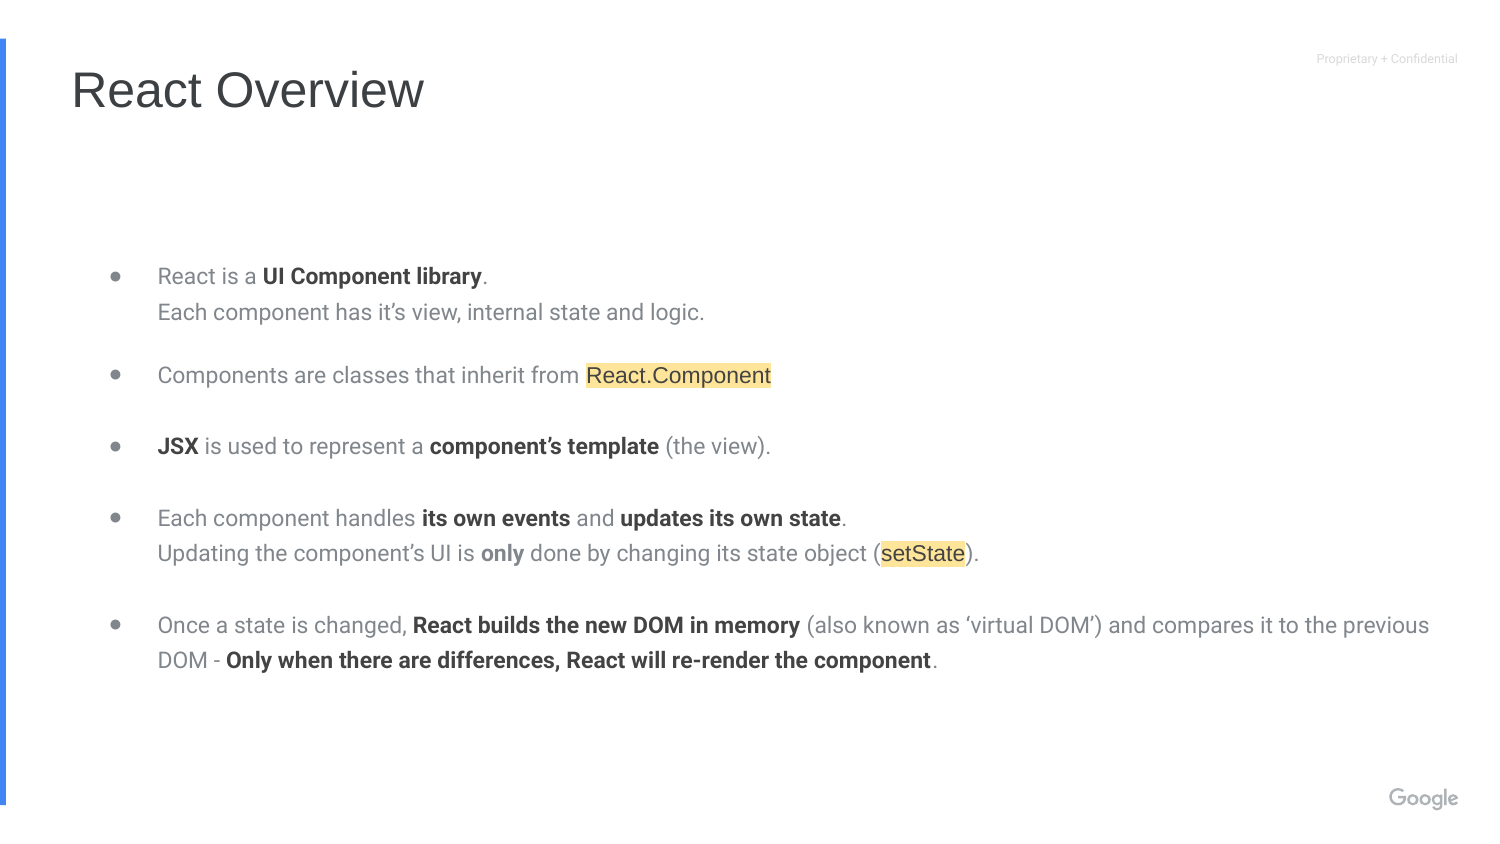

React Overview
React is a UI Component library.
Each component has it’s view, internal state and logic.
Components are classes that inherit from React.Component
JSX is used to represent a component’s template (the view).
Each component handles its own events and updates its own state.
Updating the component’s UI is only done by changing its state object (setState).
Once a state is changed, React builds the new DOM in memory (also known as ‘virtual DOM’) and compares it to the previous DOM - Only when there are differences, React will re-render the component.